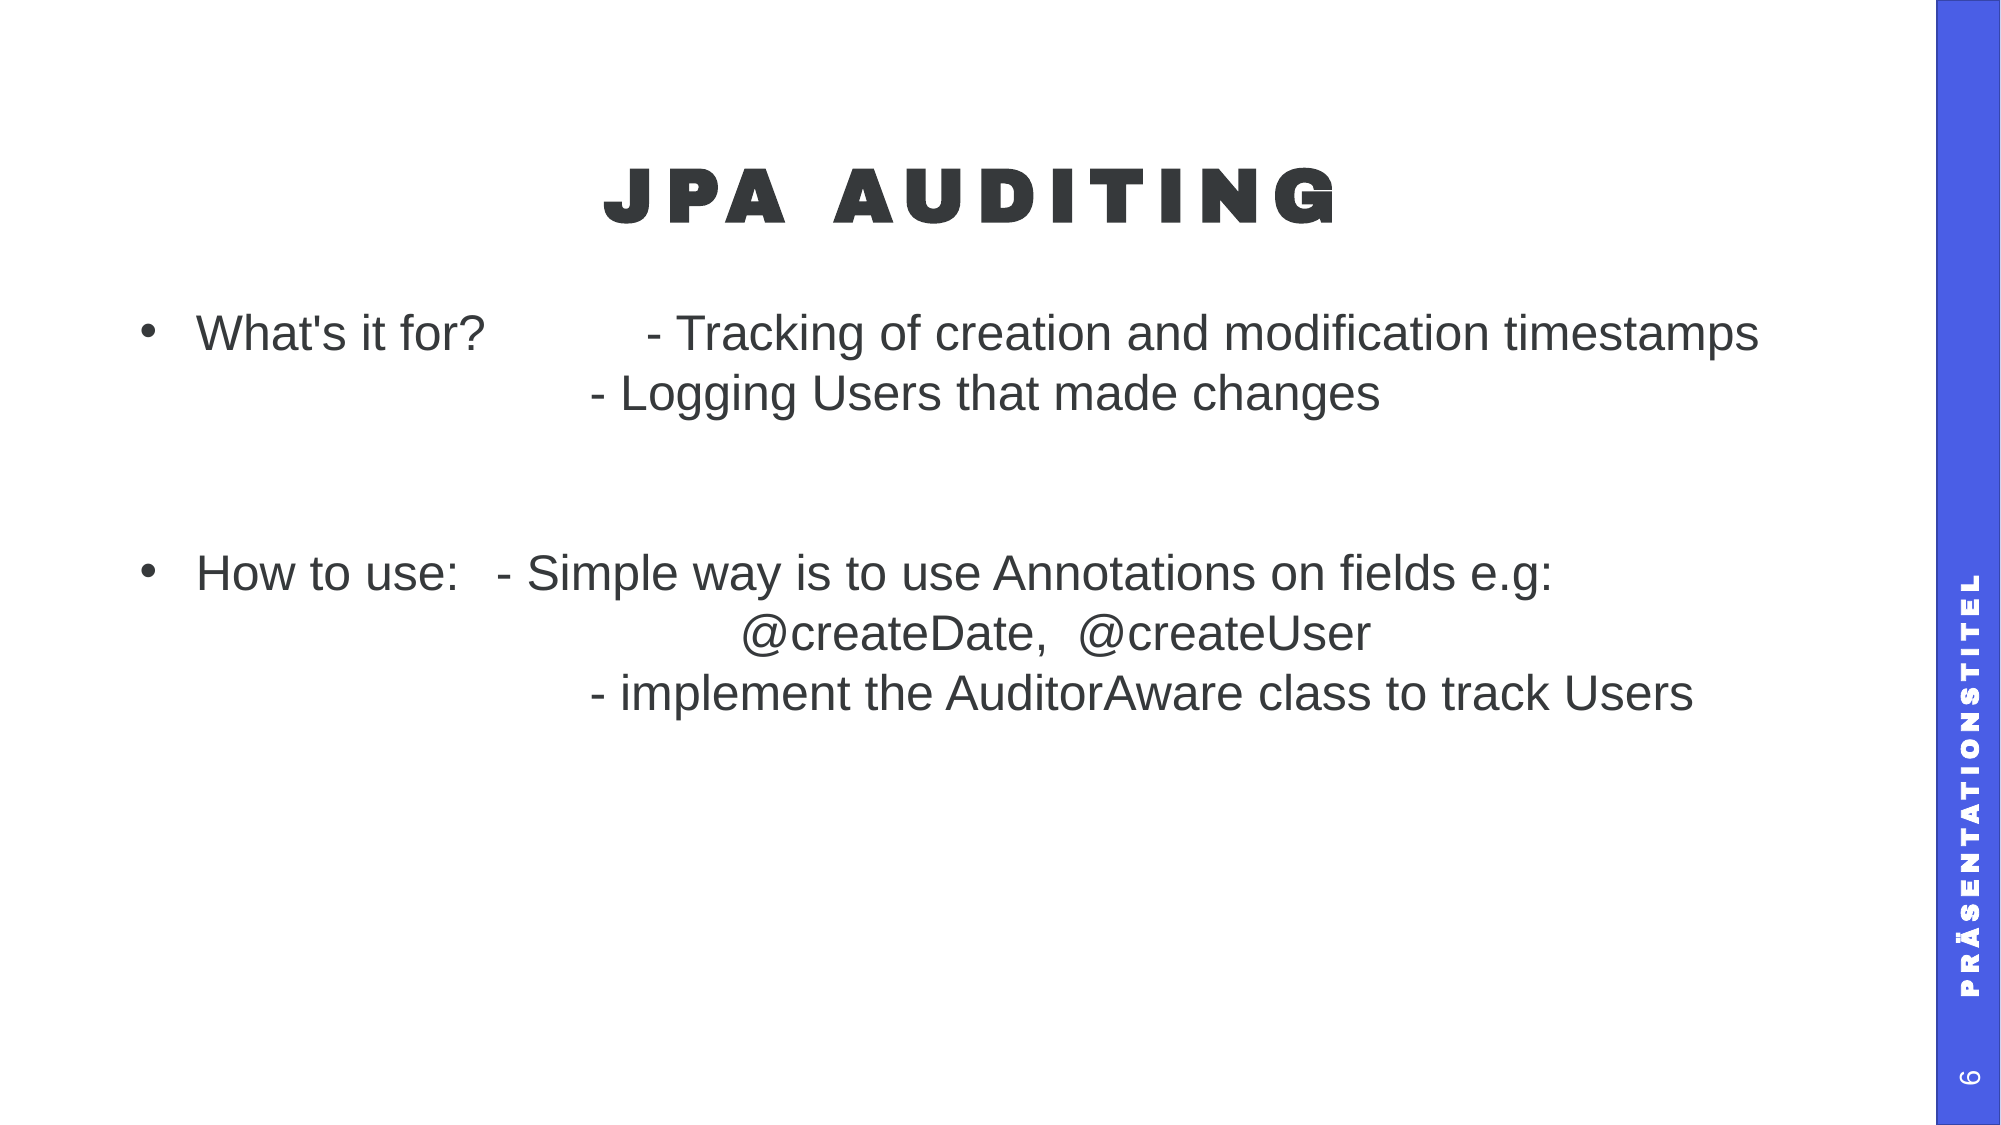

# JPA Auditing
What's it for? 	- Tracking of creation and modification timestamps
			- Logging Users that made changes

How to use:	- Simple way is to use Annotations on fields e.g:
				@createDate,  @createUser
			- implement the AuditorAware class to track Users

Präsentationstitel
6